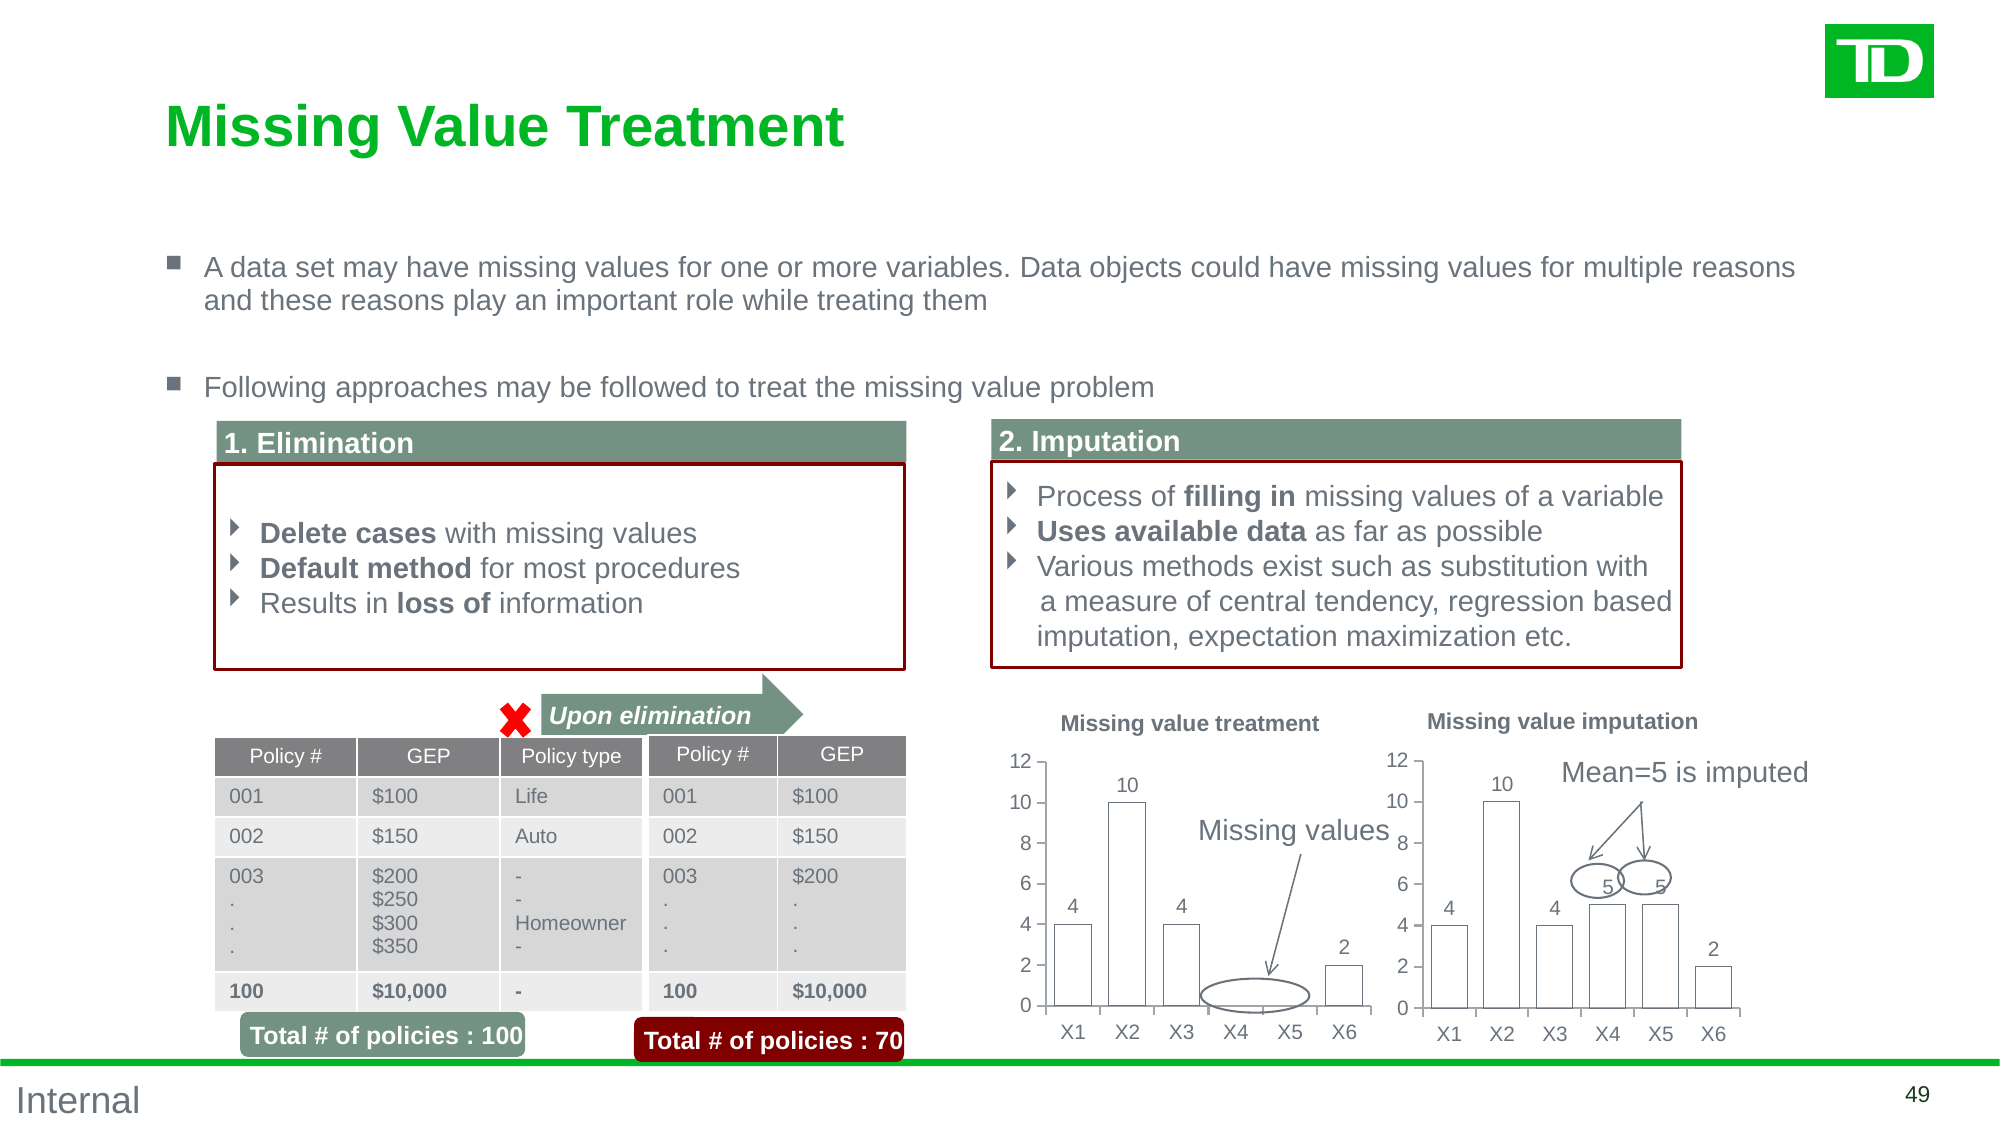

# Missing Value Treatment
A data set may have missing values for one or more variables. Data objects could have missing values for multiple reasons and these reasons play an important role while treating them
Following approaches may be followed to treat the missing value problem

2. Imputation
1. Elimination
Process of filling in missing values of a variable
Uses available data as far as possible
Various methods exist such as substitution with
     a measure of central tendency, regression based imputation, expectation maximization etc.
Delete cases with missing values
Default method for most procedures
Results in loss of information
Upon elimination

### Chart: Missing value imputation

| Category | Value |
|---|---|
| X1 | 4.0 |
| X2 | 10.0 |
| X3 | 4.0 |
| X4 | 5.0 |
| X5 | 5.0 |
| X6 | 2.0 |

### Chart: Missing value treatment

| Category | Value |
|---|---|
| X1 | 4.0 |
| X2 | 10.0 |
| X3 | 4.0 |
| X4 | None |
| X5 | None |
| X6 | 2.0 |
| Policy # | GEP |
| --- | --- |
| 001 | $100 |
| 002 | $150 |
| 003 . . . | $200 . . . |
| 100 | $10,000 |
| Policy # | GEP | Policy type |
| --- | --- | --- |
| 001 | $100 | Life |
| 002 | $150 | Auto |
| 003 . . . | $200 $250 $300 $350 | - - Homeowner - |
| 100 | $10,000 | - |
Mean=5 is imputed
Missing values

Total # of policies : 100
Total # of policies : 70
49